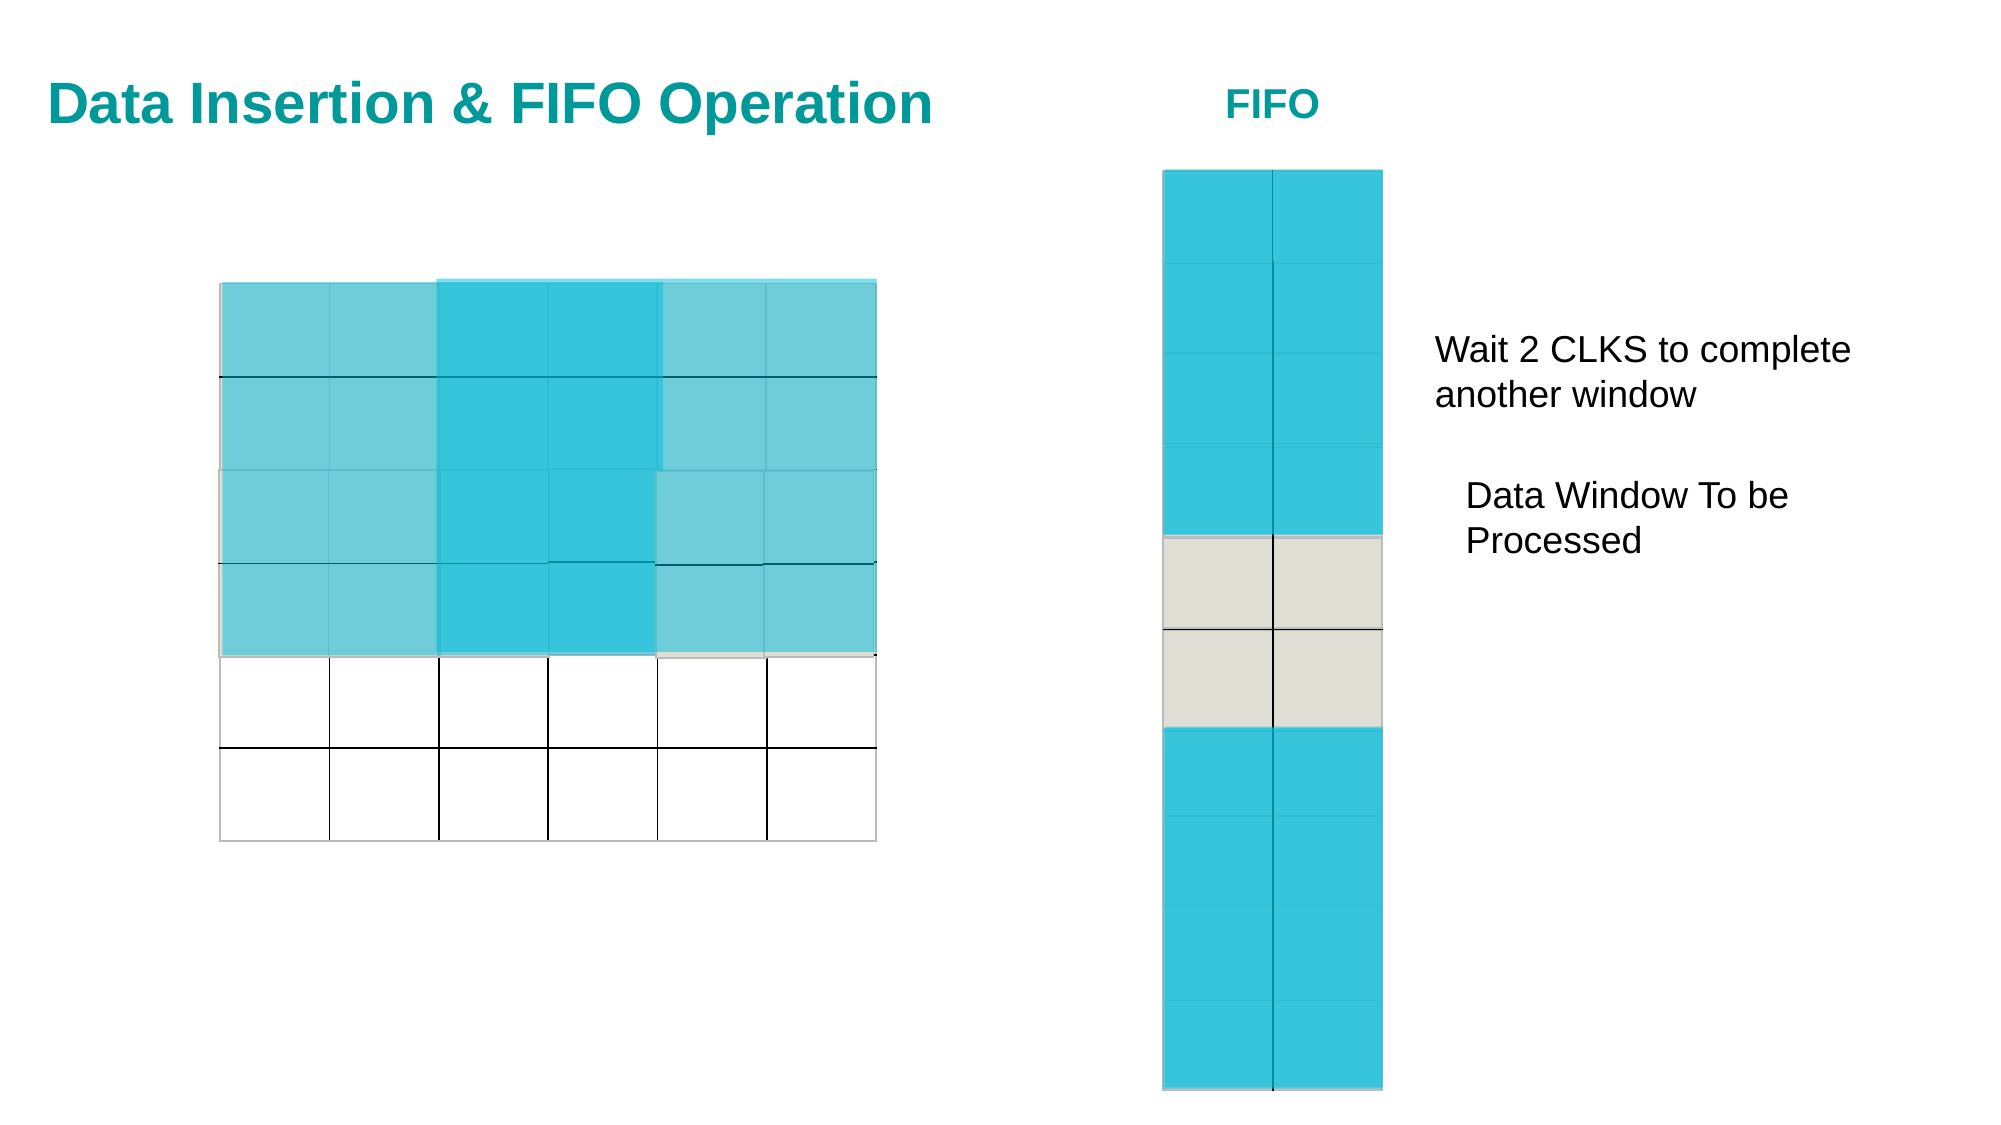

FIFO
# Data Insertion & FIFO Operation

|  |  |
| --- | --- |

|  |  |
| --- | --- |
|  |  |
|  |  |
|  |  |
|  |  |
|  |  |
|  |  |
|  |  |
|  |  |
|  |  |
|  |  |
| --- | --- |

|  |
| --- |
|  |
|  |
| --- |
|  |
|  |
| --- |
|  |
|  |
| --- |
|  |
|  |
| --- |
|  |
|  |
| --- |
|  |
|  |  |  |  |  |  |
| --- | --- | --- | --- | --- | --- |
|  |  |  |  |  |  |
|  |  |  |  |  |  |
|  |  |  |  |  |  |
|  |  |  |  |  |  |
|  |  |  |  |  |  |
Wait 2 CLKS to complete another window
|  |  |
| --- | --- |
|  |  |
| --- | --- |
|  |
| --- |
|  |
|  |
| --- |
|  |
|  |
| --- |
|  |
|  |
| --- |
|  |
|  |
| --- |
|  |
Data Window To be Processed
|  |
| --- |
|  |
|  |  |
| --- | --- |
|  |  |
| --- | --- |
|  |  |
| --- | --- |

|  |  |
| --- | --- |
|  |  |
| --- | --- |
|  |  |
| --- | --- |